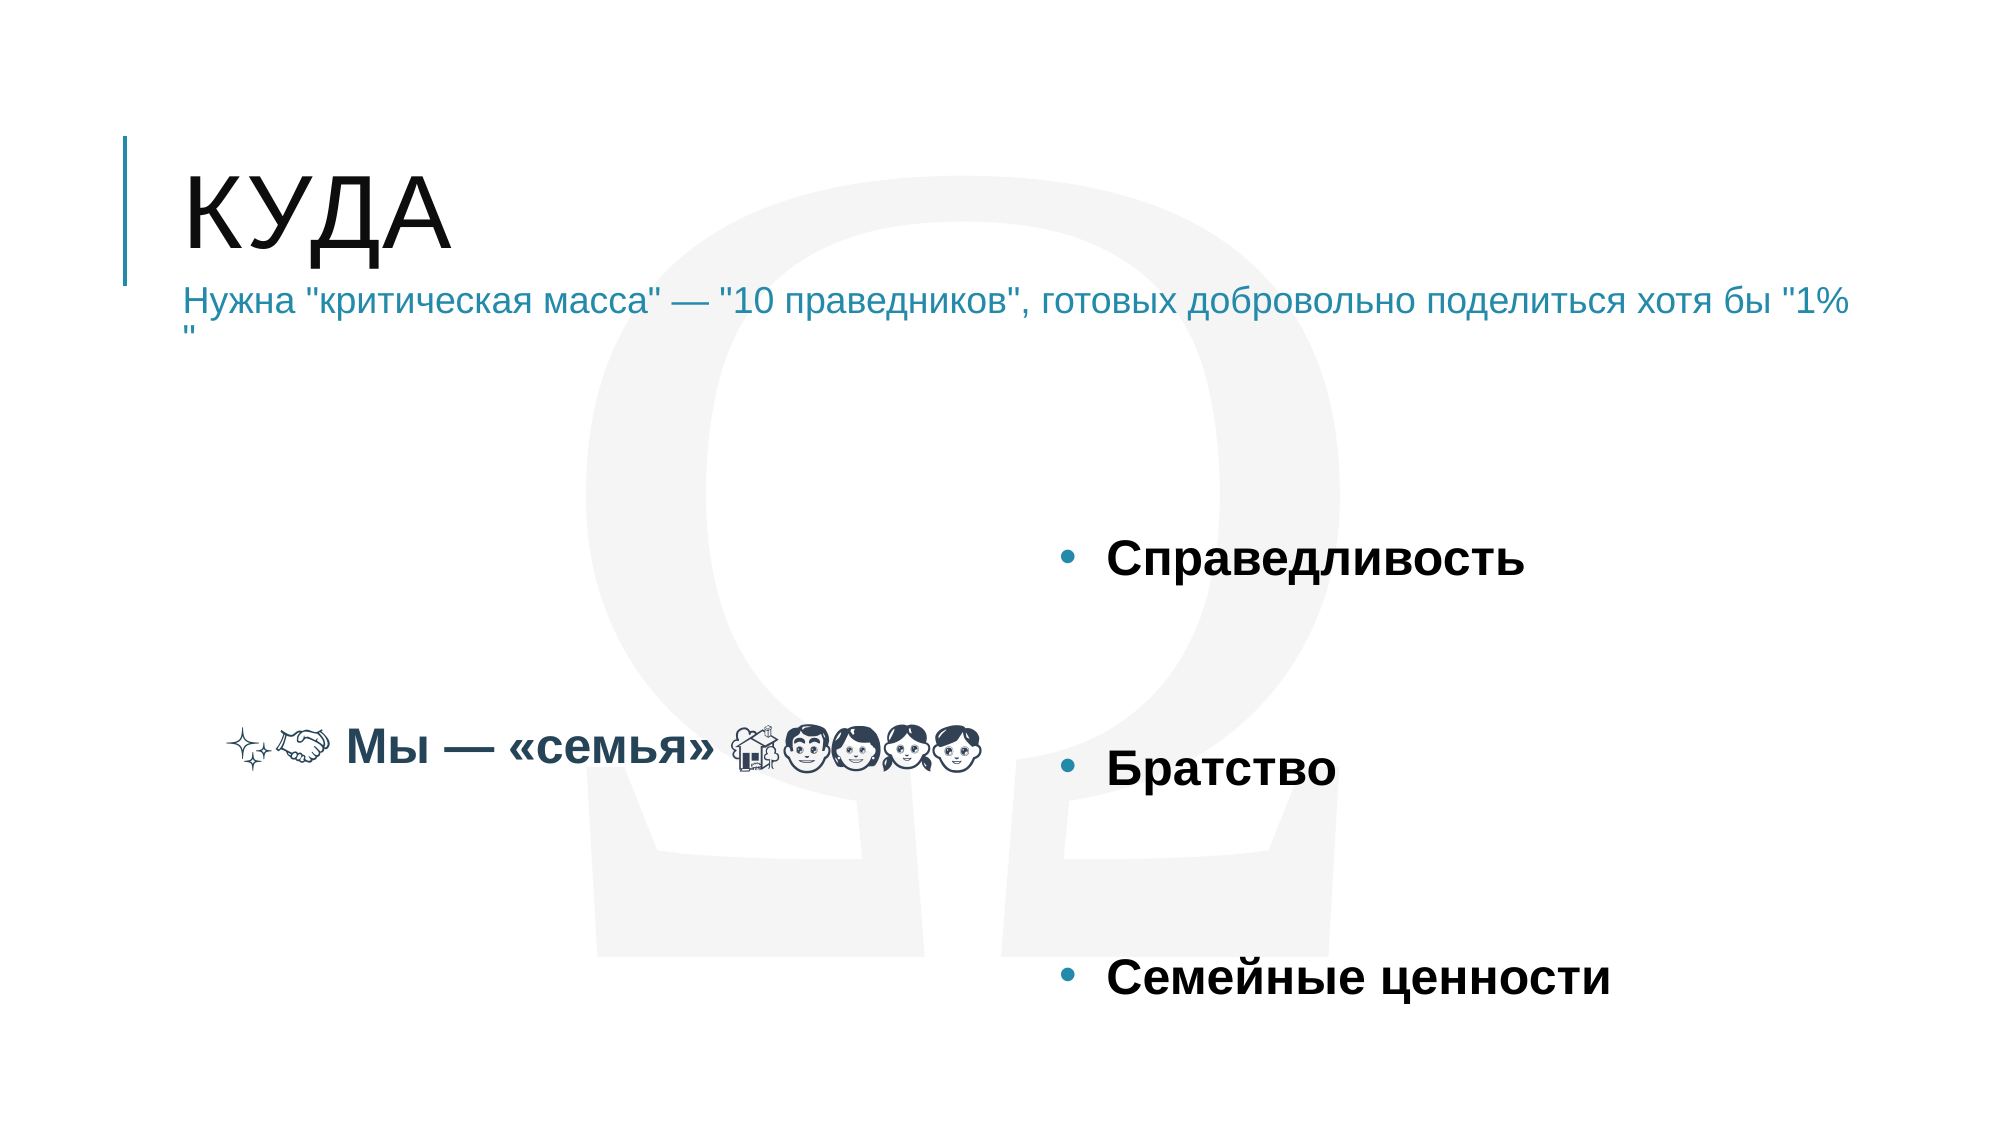

# куда
Нужна "критическая масса" — "10 праведников", готовых добровольно поделиться хотя бы "1%"
✨🤝 Мы — «семья» 🏡👨‍👩‍👧‍👦
Справедливость
Братство
Семейные ценности